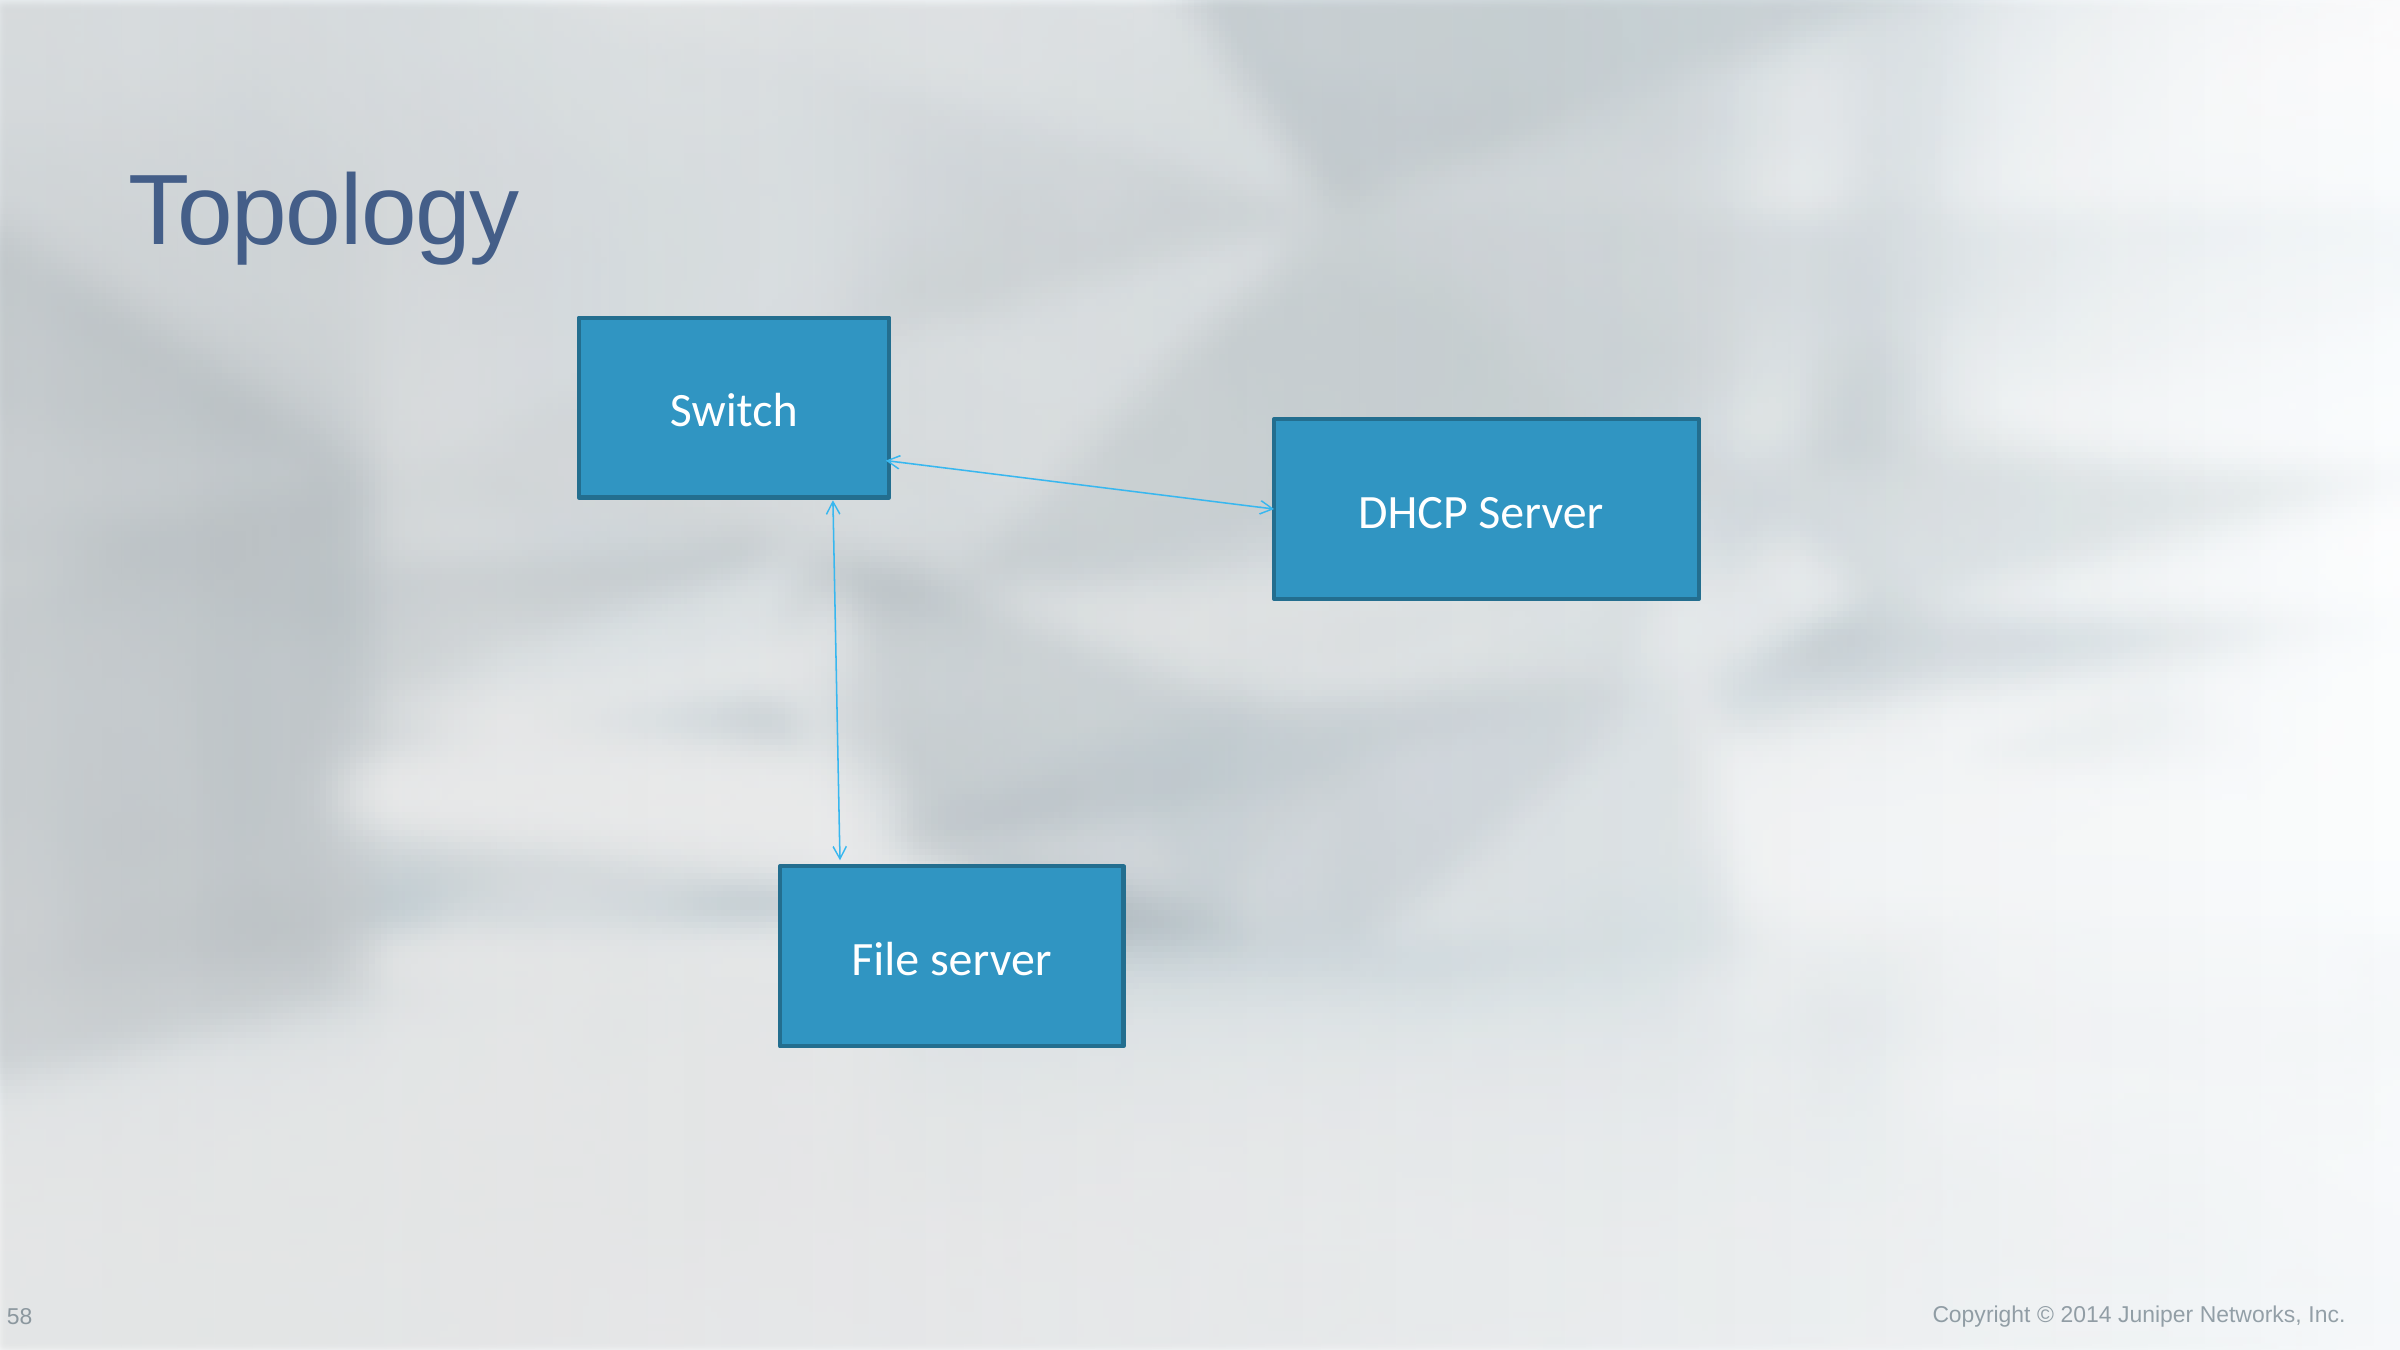

# Topology
Switch
DHCP Server
File server